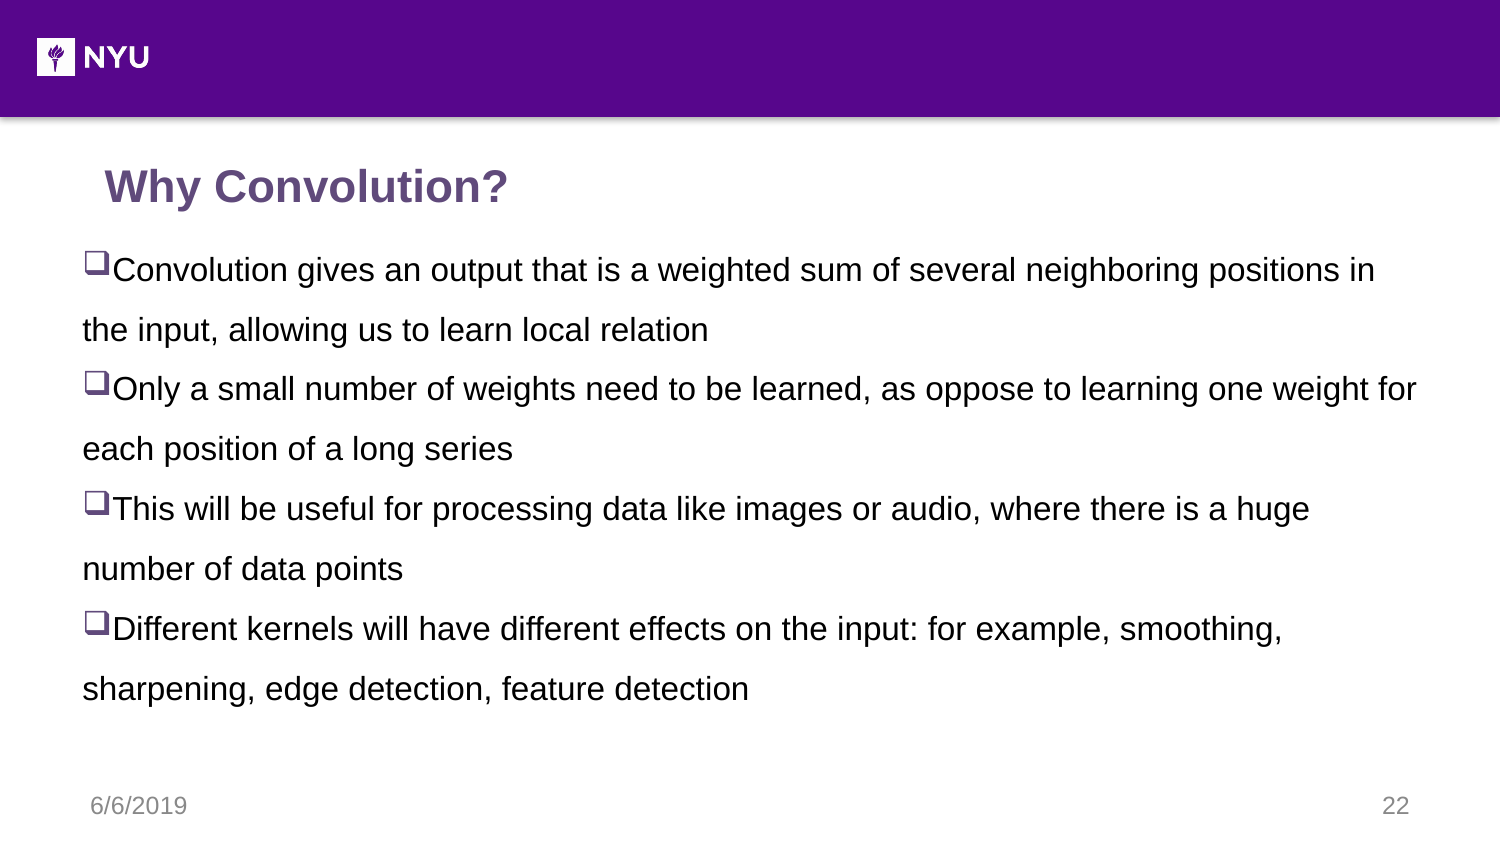

Why Convolution?
Convolution gives an output that is a weighted sum of several neighboring positions in the input, allowing us to learn local relation
Only a small number of weights need to be learned, as oppose to learning one weight for each position of a long series
This will be useful for processing data like images or audio, where there is a huge number of data points
Different kernels will have different effects on the input: for example, smoothing, sharpening, edge detection, feature detection

6/6/2019
22